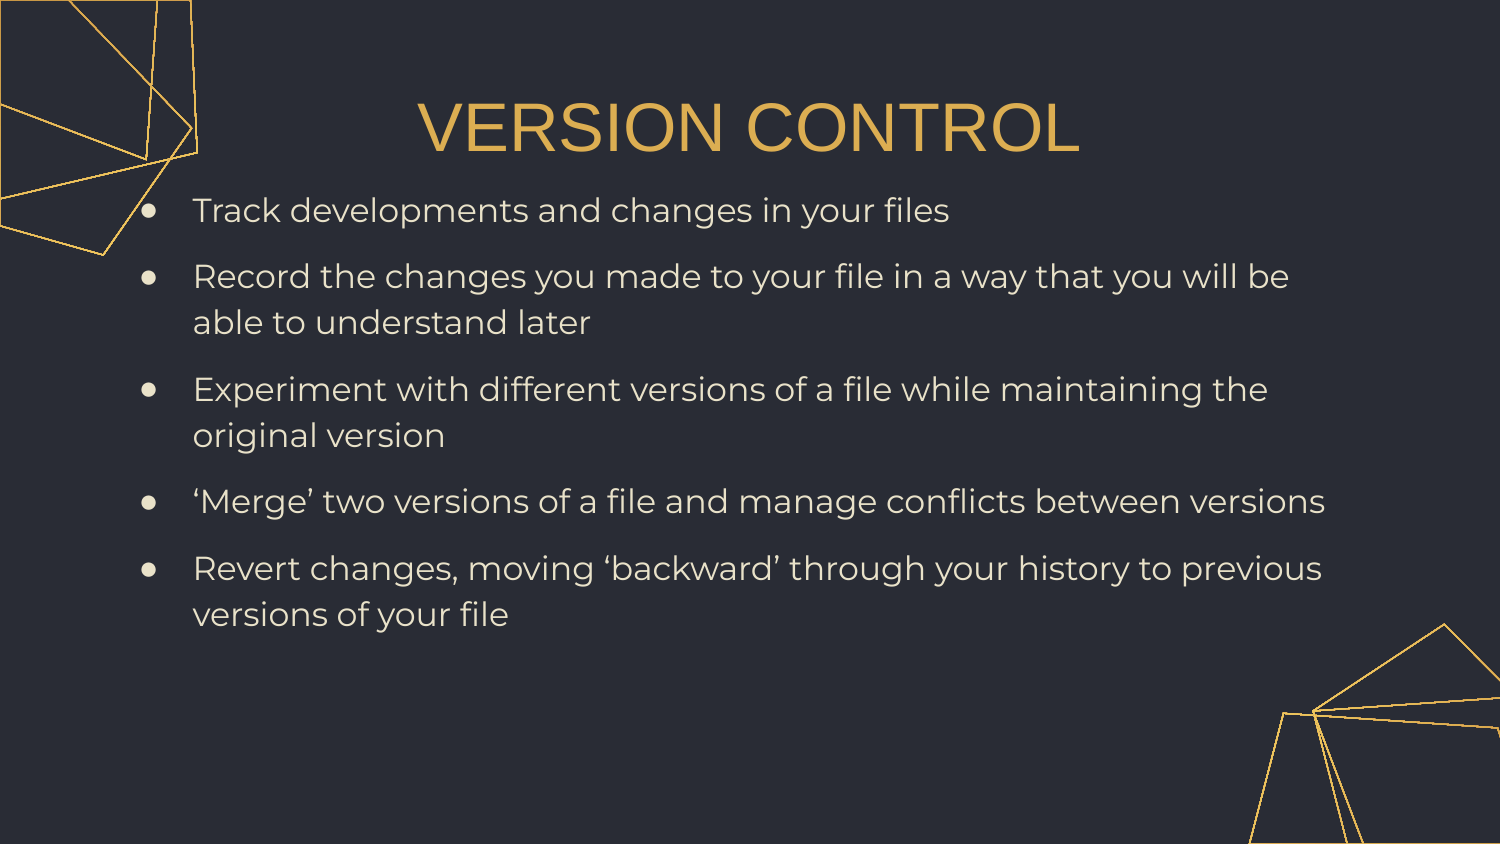

VERSION CONTROL
Track developments and changes in your files
Record the changes you made to your file in a way that you will be able to understand later
Experiment with different versions of a file while maintaining the original version
‘Merge’ two versions of a file and manage conflicts between versions
Revert changes, moving ‘backward’ through your history to previous versions of your file